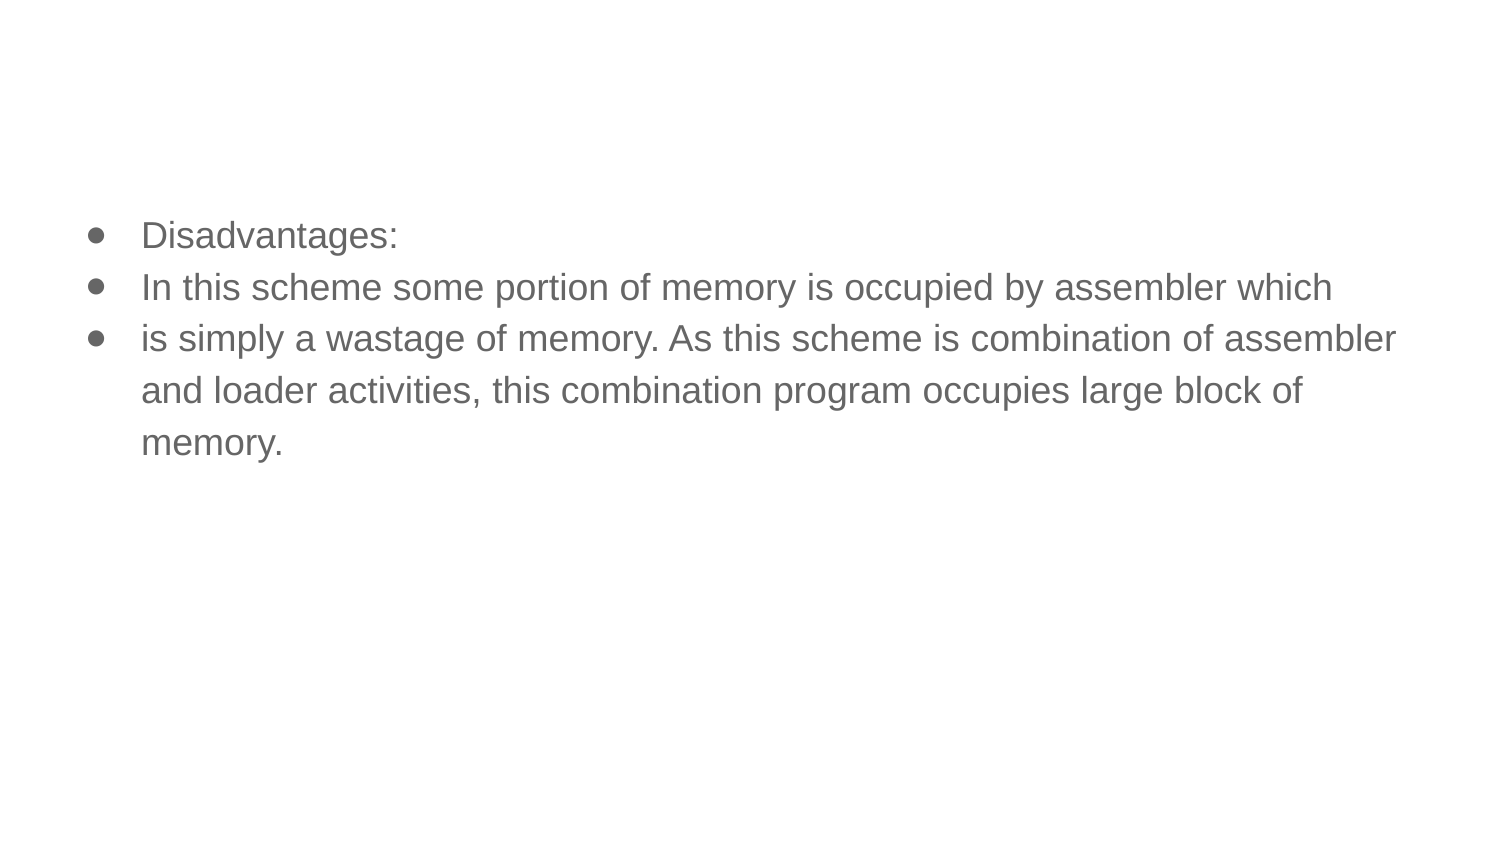

#
Disadvantages:
In this scheme some portion of memory is occupied by assembler which
is simply a wastage of memory. As this scheme is combination of assembler and loader activities, this combination program occupies large block of memory.